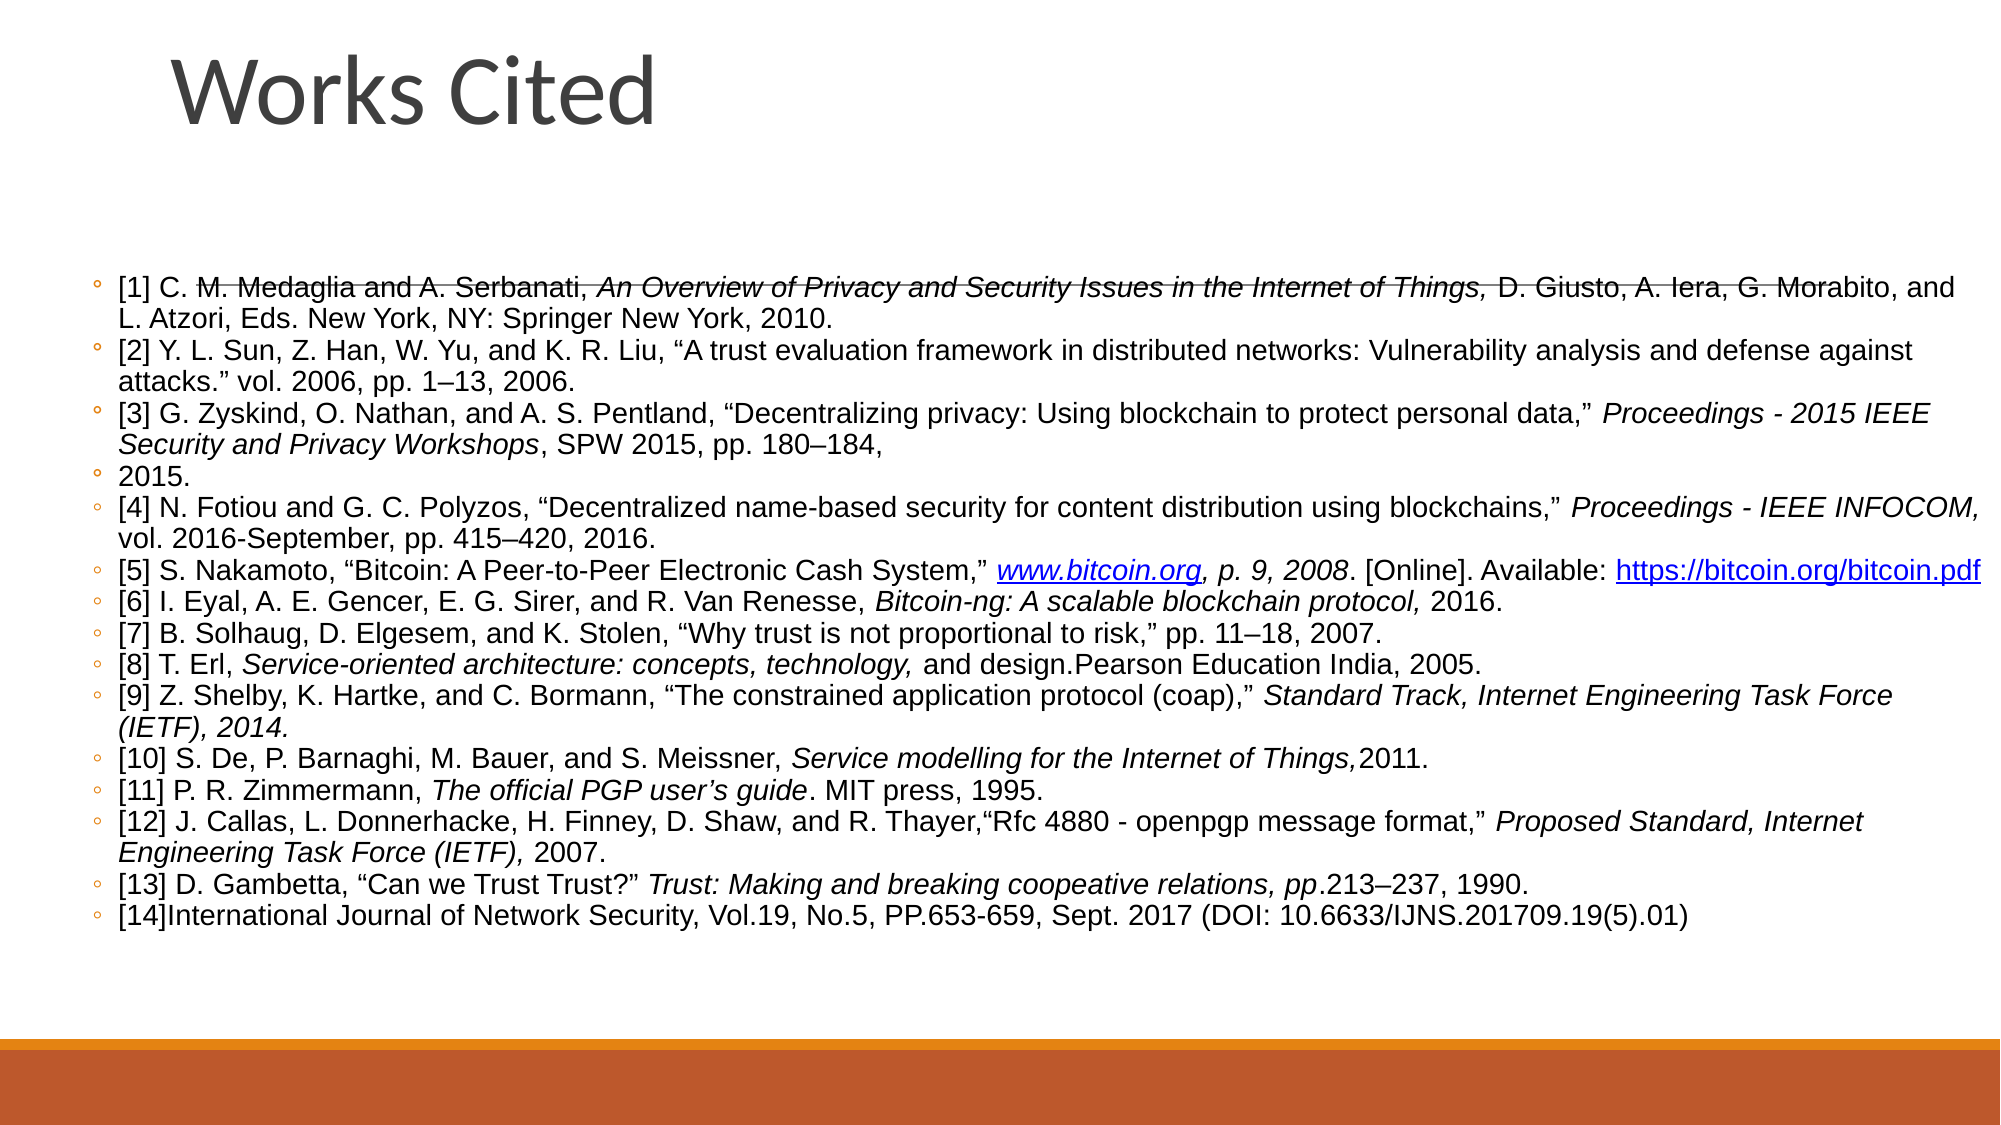

# Works Cited
[1] C. M. Medaglia and A. Serbanati, An Overview of Privacy and Security Issues in the Internet of Things, D. Giusto, A. Iera, G. Morabito, and L. Atzori, Eds. New York, NY: Springer New York, 2010.
[2] Y. L. Sun, Z. Han, W. Yu, and K. R. Liu, “A trust evaluation framework in distributed networks: Vulnerability analysis and defense against attacks.” vol. 2006, pp. 1–13, 2006.
[3] G. Zyskind, O. Nathan, and A. S. Pentland, “Decentralizing privacy: Using blockchain to protect personal data,” Proceedings - 2015 IEEE Security and Privacy Workshops, SPW 2015, pp. 180–184,
2015.
[4] N. Fotiou and G. C. Polyzos, “Decentralized name-based security for content distribution using blockchains,” Proceedings - IEEE INFOCOM, vol. 2016-September, pp. 415–420, 2016.
[5] S. Nakamoto, “Bitcoin: A Peer-to-Peer Electronic Cash System,” www.bitcoin.org, p. 9, 2008. [Online]. Available: https://bitcoin.org/bitcoin.pdf
[6] I. Eyal, A. E. Gencer, E. G. Sirer, and R. Van Renesse, Bitcoin-ng: A scalable blockchain protocol, 2016.
[7] B. Solhaug, D. Elgesem, and K. Stolen, “Why trust is not proportional to risk,” pp. 11–18, 2007.
[8] T. Erl, Service-oriented architecture: concepts, technology, and design.Pearson Education India, 2005.
[9] Z. Shelby, K. Hartke, and C. Bormann, “The constrained application protocol (coap),” Standard Track, Internet Engineering Task Force (IETF), 2014.
[10] S. De, P. Barnaghi, M. Bauer, and S. Meissner, Service modelling for the Internet of Things,2011.
[11] P. R. Zimmermann, The official PGP user’s guide. MIT press, 1995.
[12] J. Callas, L. Donnerhacke, H. Finney, D. Shaw, and R. Thayer,“Rfc 4880 - openpgp message format,” Proposed Standard, Internet Engineering Task Force (IETF), 2007.
[13] D. Gambetta, “Can we Trust Trust?” Trust: Making and breaking coopeative relations, pp.213–237, 1990.
[14]International Journal of Network Security, Vol.19, No.5, PP.653-659, Sept. 2017 (DOI: 10.6633/IJNS.201709.19(5).01)